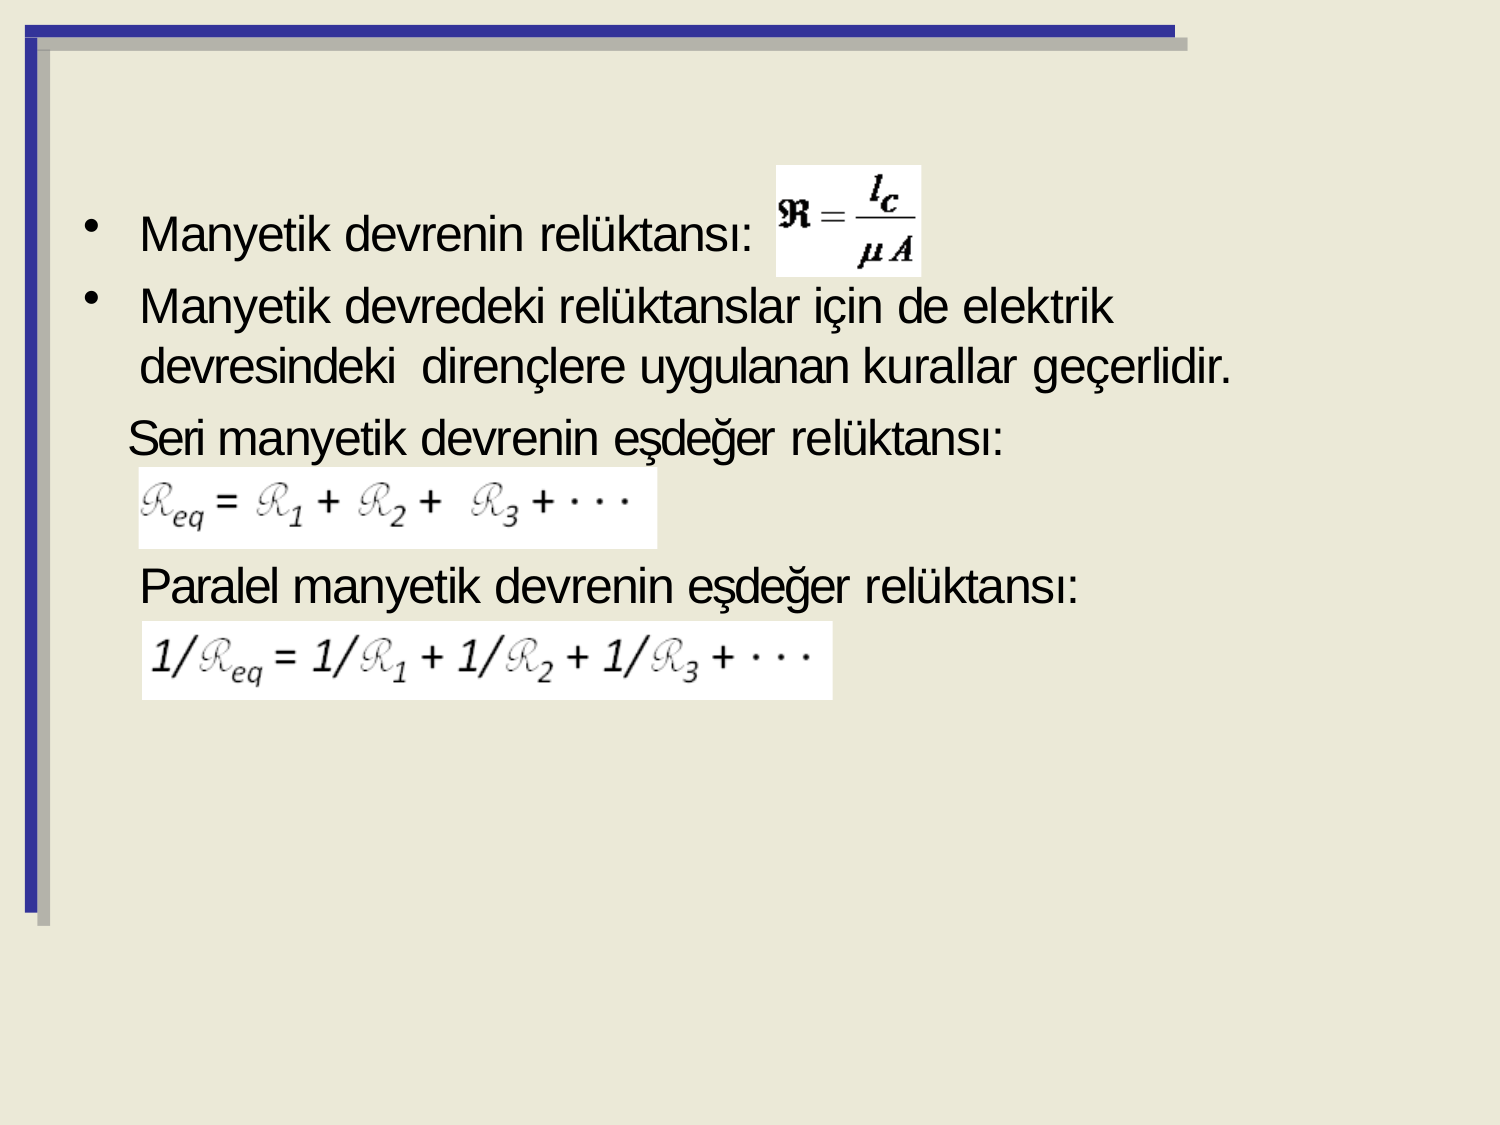

Manyetik devrenin relüktansı:
Manyetik devredeki relüktanslar için de elektrik devresindeki  dirençlere uygulanan kurallar geçerlidir.
Seri manyetik devrenin eşdeğer relüktansı:

Paralel manyetik devrenin eşdeğer relüktansı: